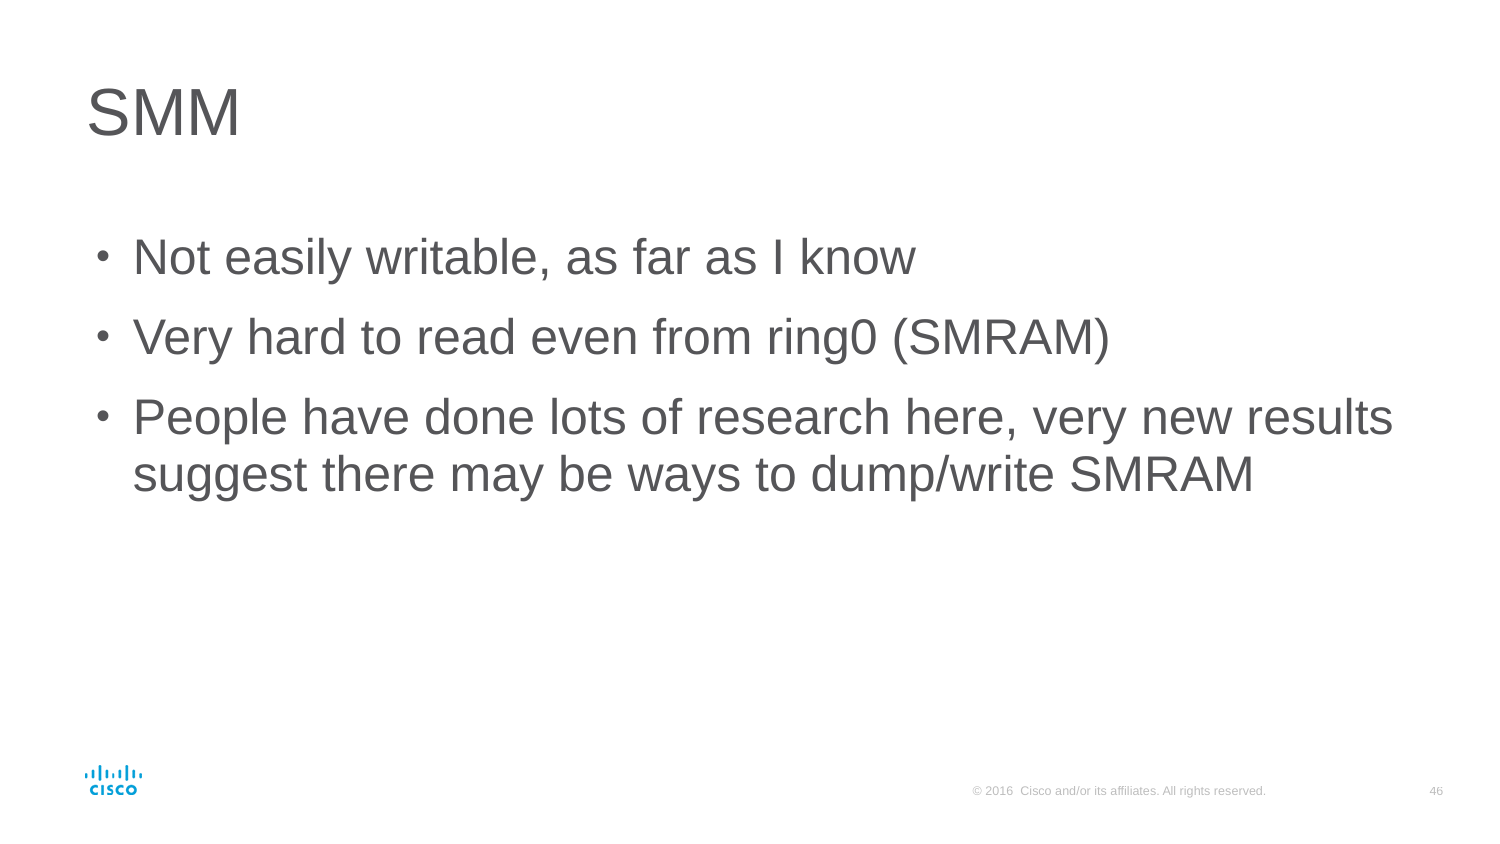

# SMM
Not easily writable, as far as I know
Very hard to read even from ring0 (SMRAM)
People have done lots of research here, very new results suggest there may be ways to dump/write SMRAM